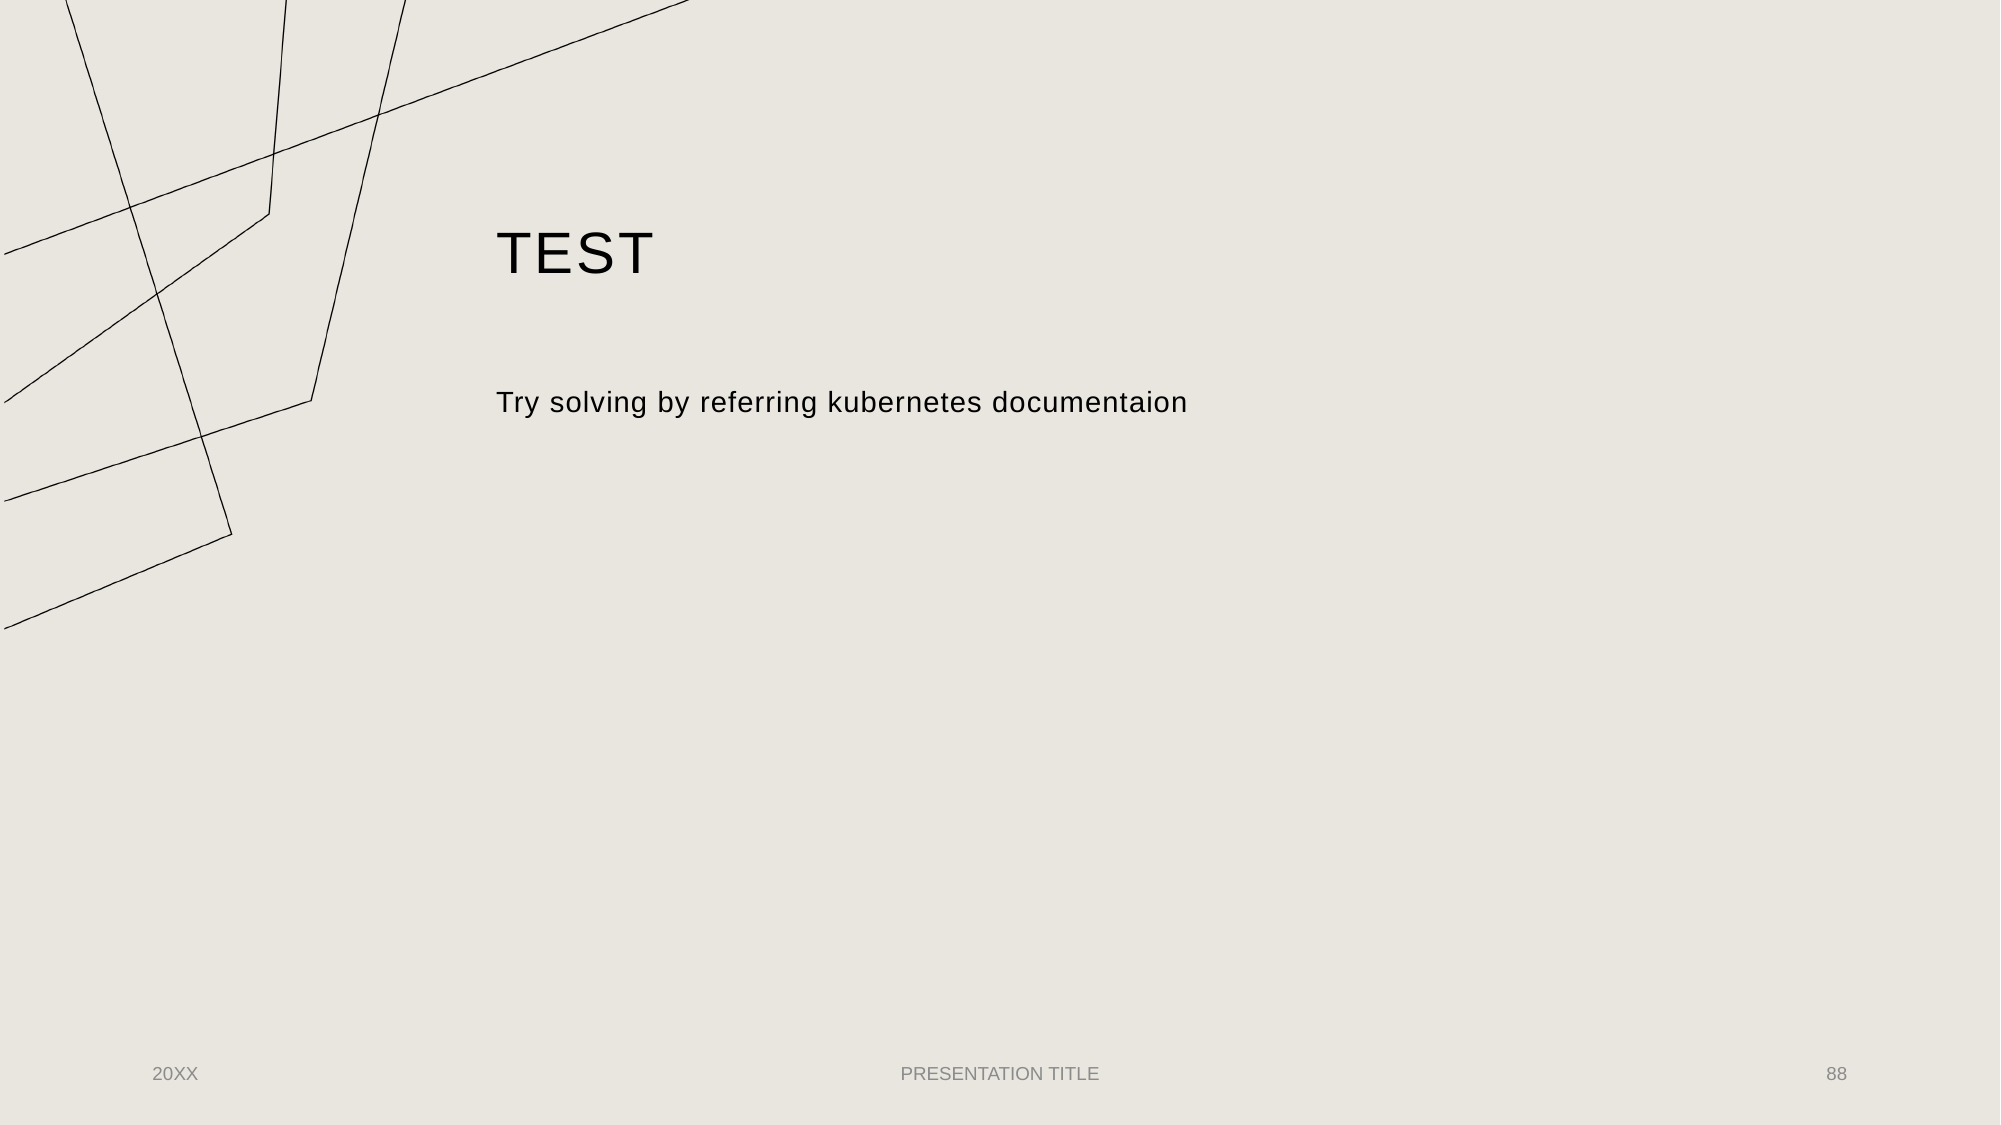

# TEST
Try solving by referring kubernetes documentaion

20XX
PRESENTATION TITLE
88